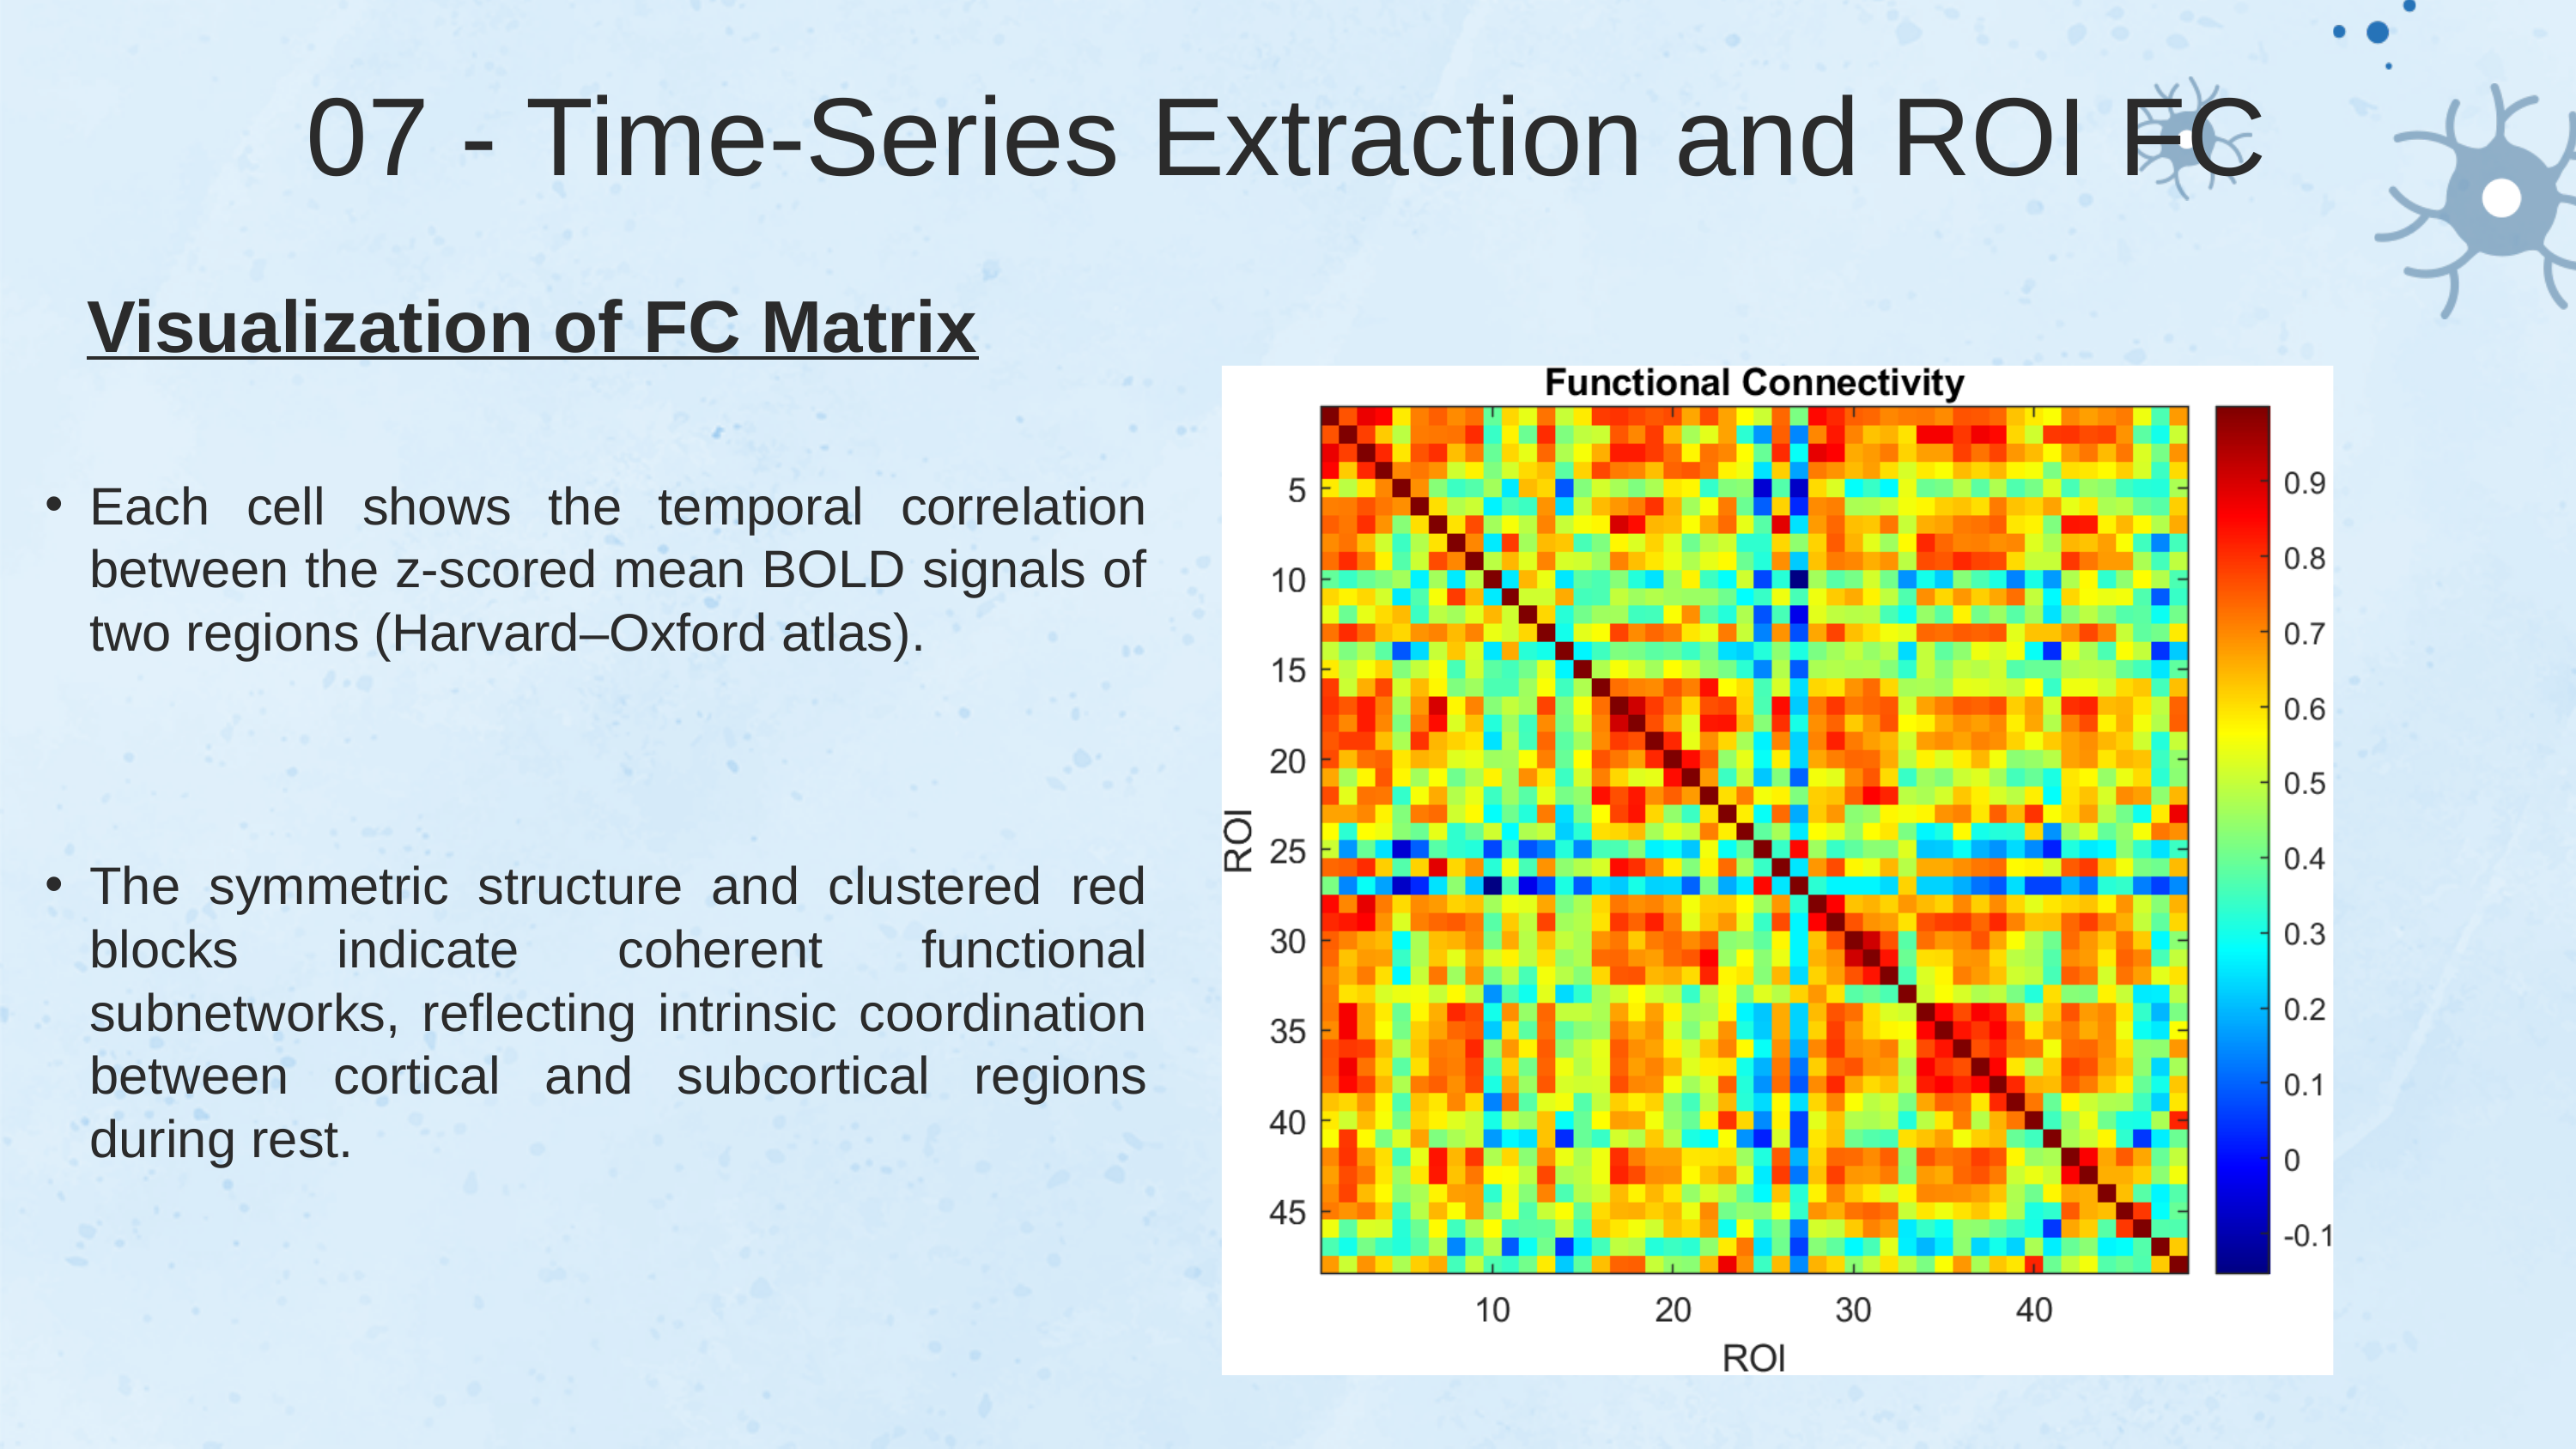

07 - Time-Series Extraction and ROI FC

Visualization of FC Matrix

Each cell shows the temporal correlation between the z-scored mean BOLD signals of two regions (Harvard–Oxford atlas).

The symmetric structure and clustered red blocks indicate coherent functional subnetworks, reflecting intrinsic coordination between cortical and subcortical regions during rest.